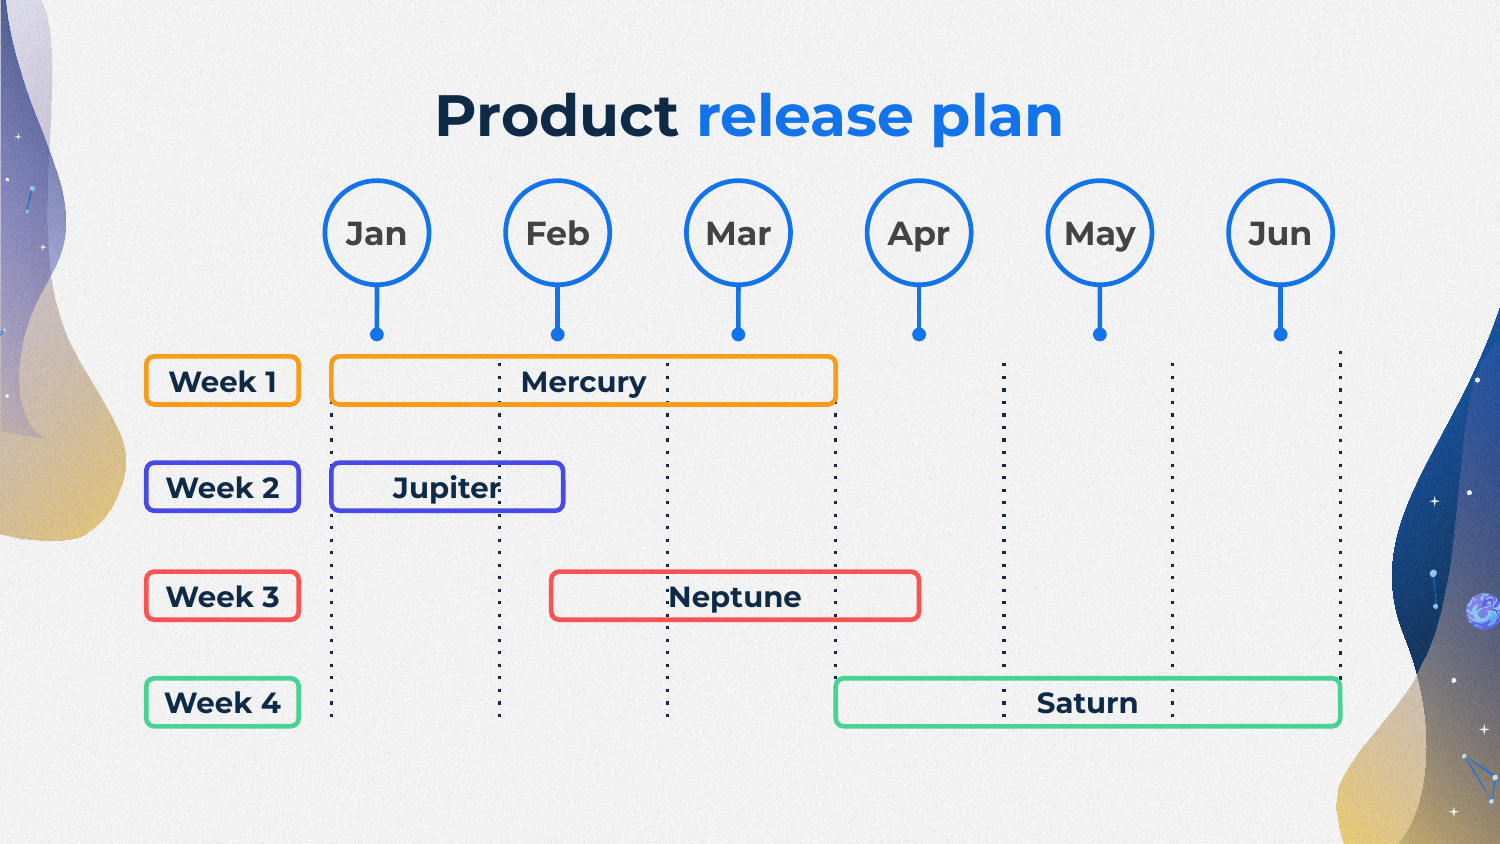

# Product release plan

Jan
Feb
Mar
Apr
May
Jun
Week 1
Mercury
Week 2
Jupiter
Week 3
Neptune
Week 4
Saturn